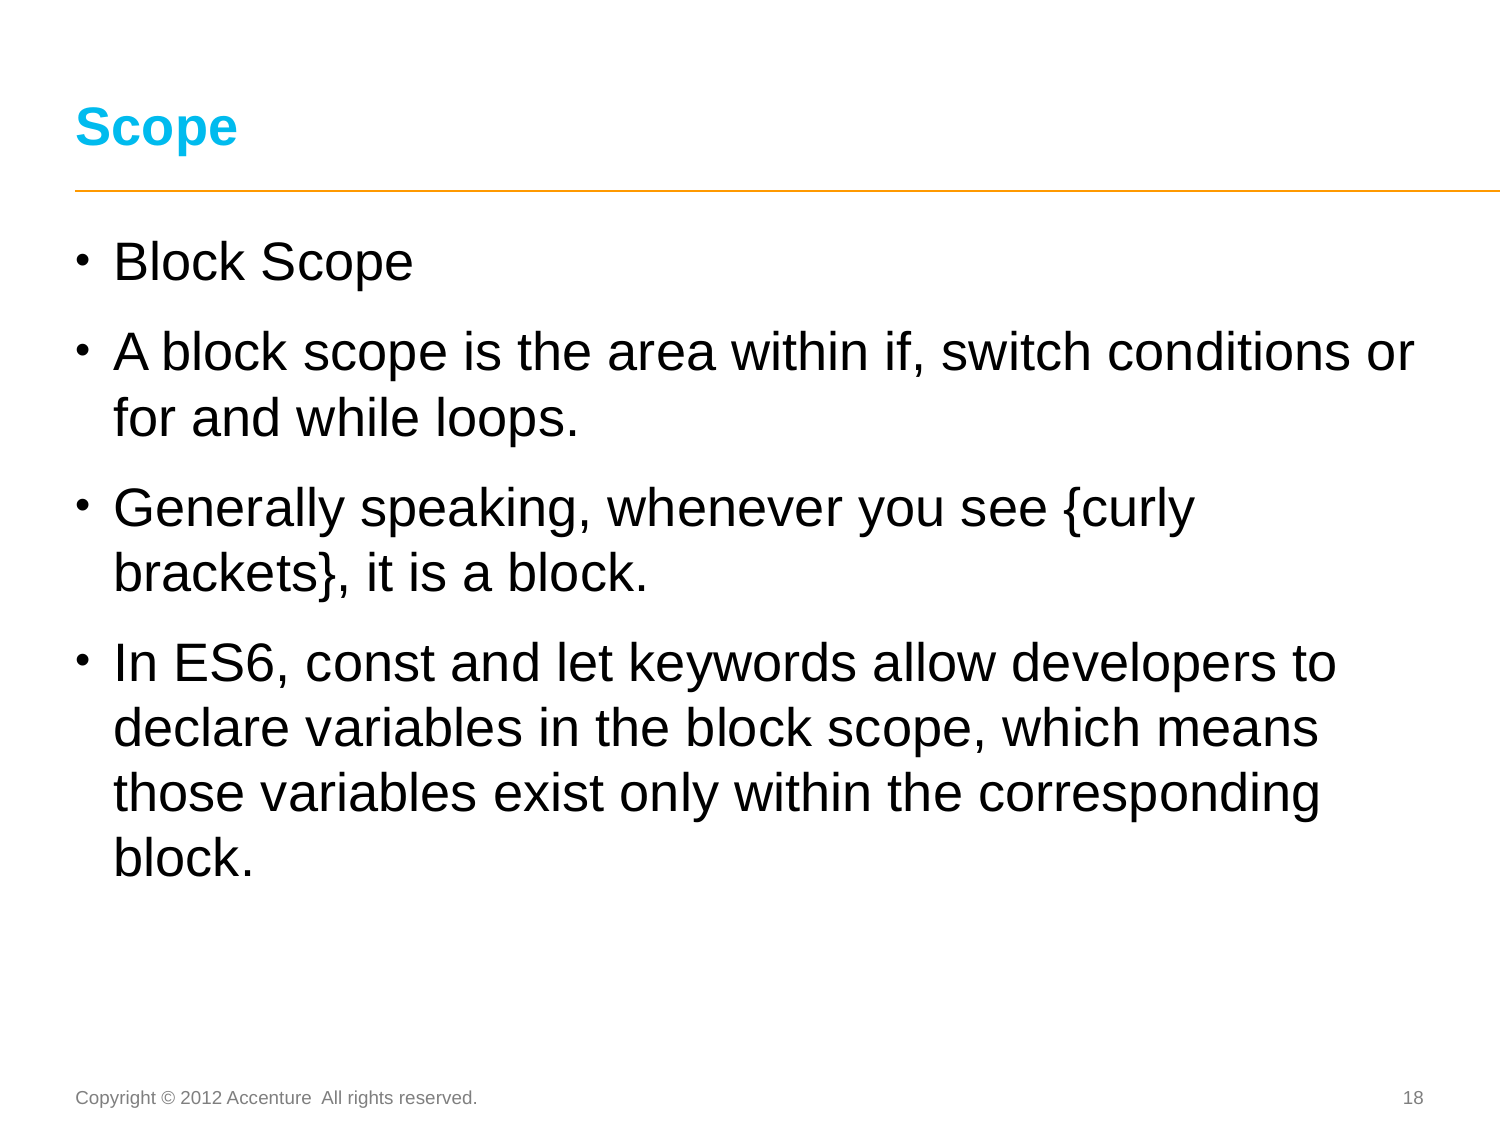

# Scope
Block Scope
A block scope is the area within if, switch conditions or for and while loops.
Generally speaking, whenever you see {curly brackets}, it is a block.
In ES6, const and let keywords allow developers to declare variables in the block scope, which means those variables exist only within the corresponding block.